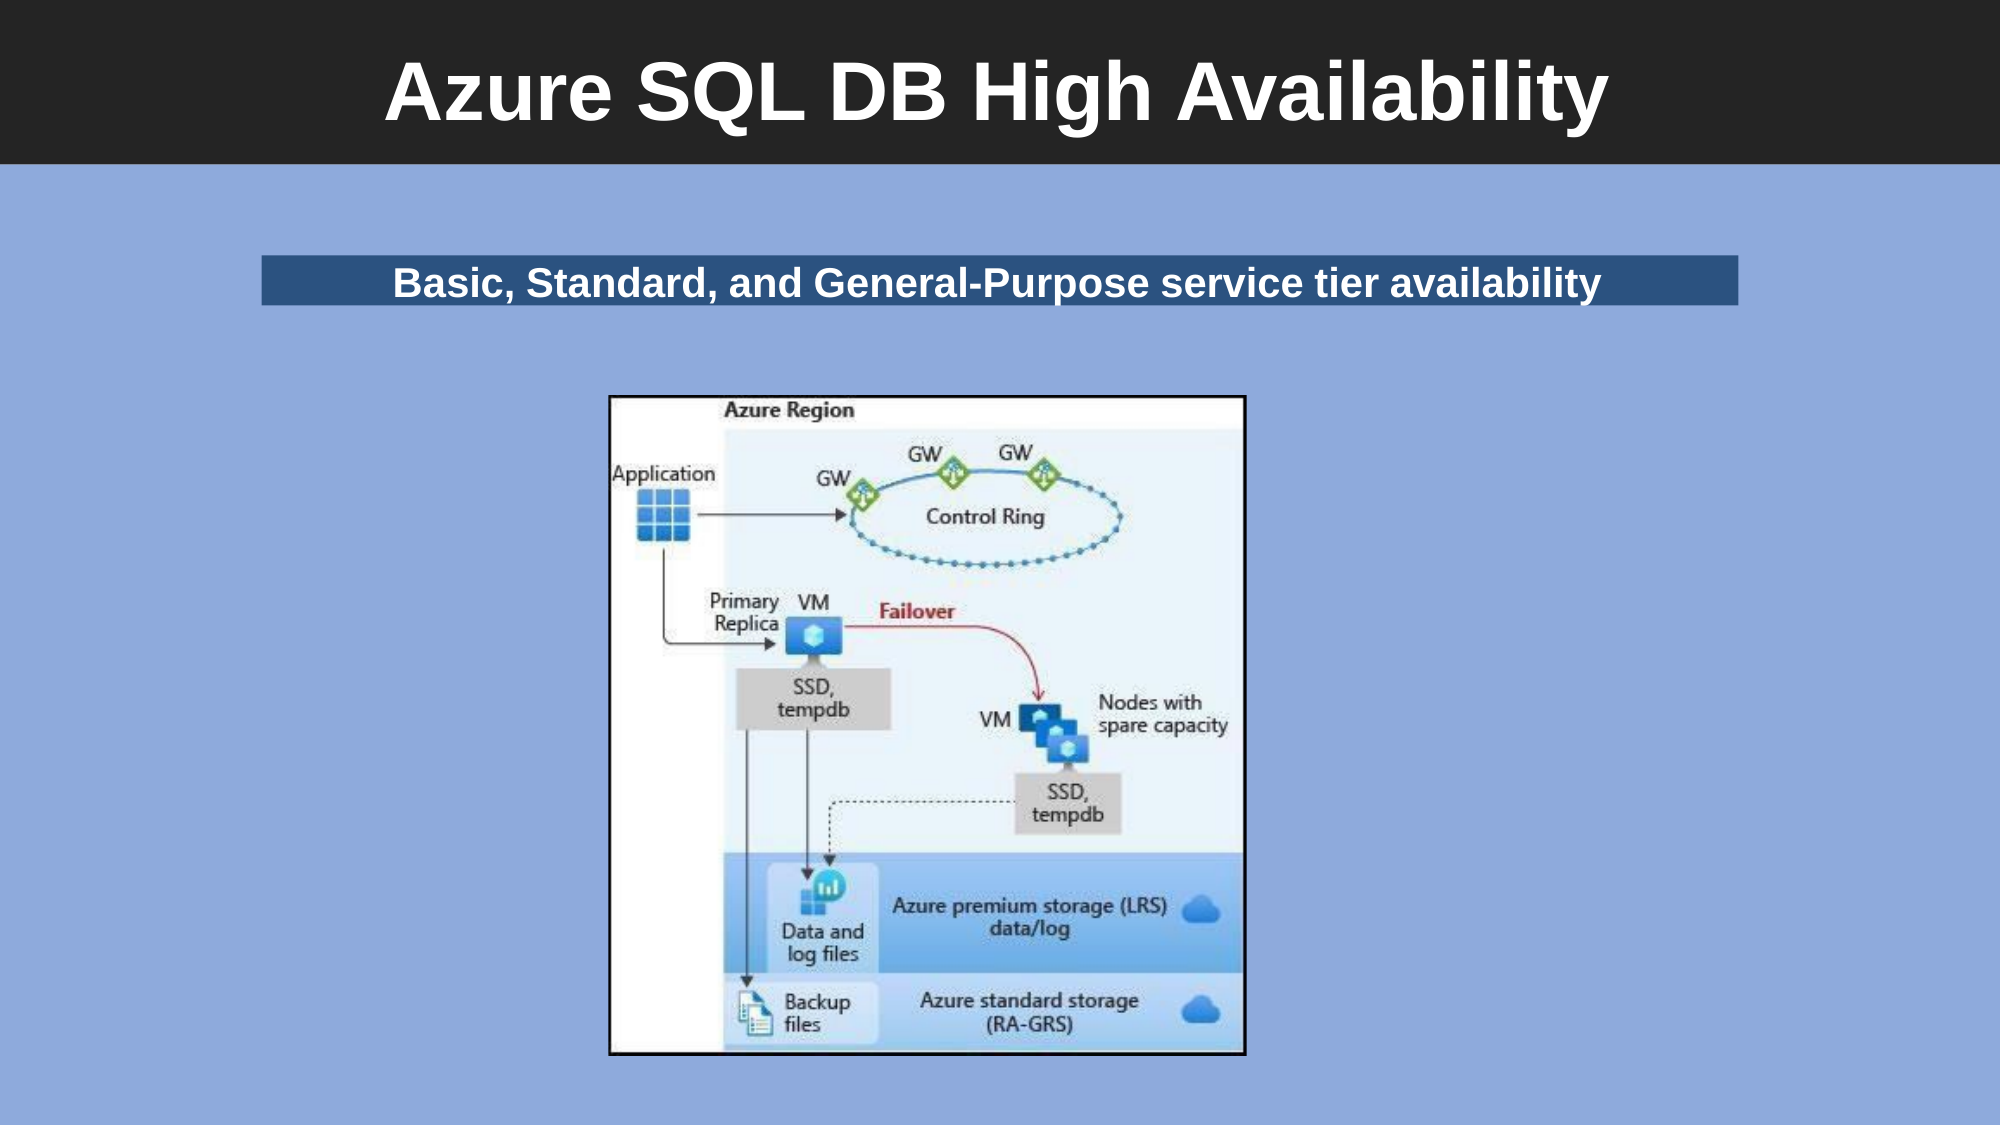

# Azure SQL DB High Availability
Basic, Standard, and General-Purpose service tier availability